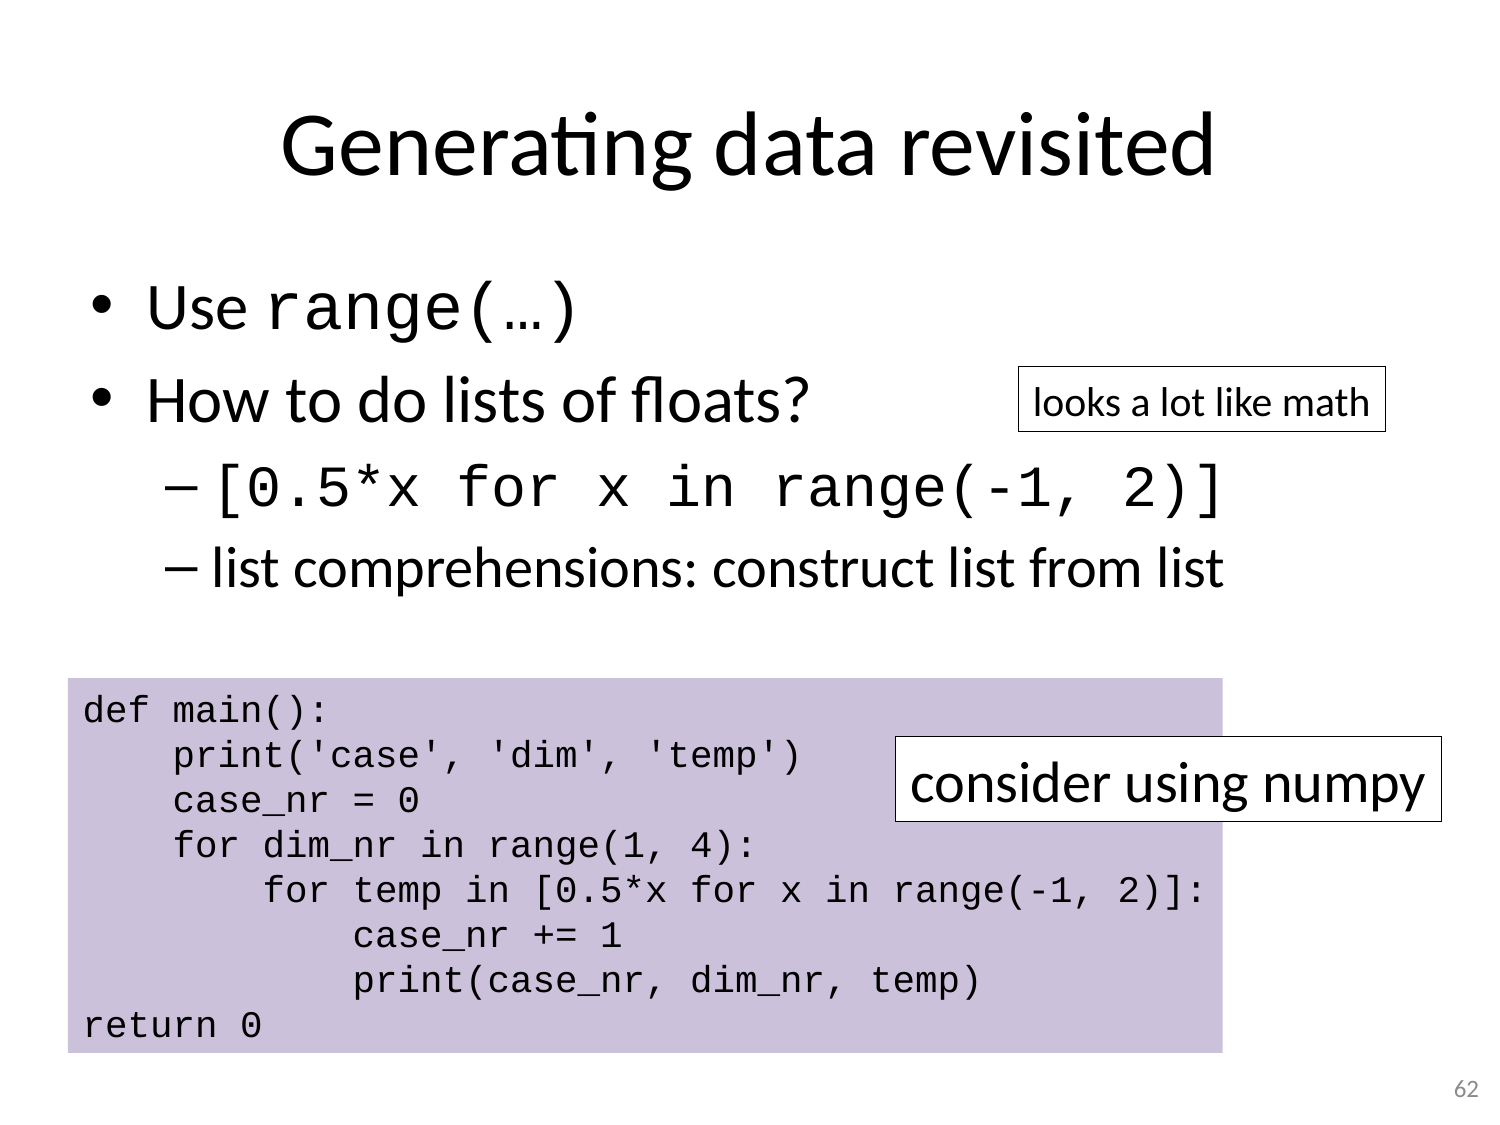

# Generating data revisited
Use range(…)
How to do lists of floats?
[0.5*x for x in range(-1, 2)]
list comprehensions: construct list from list
looks a lot like math
def main():
    print('case', 'dim', 'temp')
    case_nr = 0
    for dim_nr in range(1, 4):
        for temp in [0.5*x for x in range(-1, 2)]:
            case_nr += 1
            print(case_nr, dim_nr, temp)
return 0
consider using numpy
62